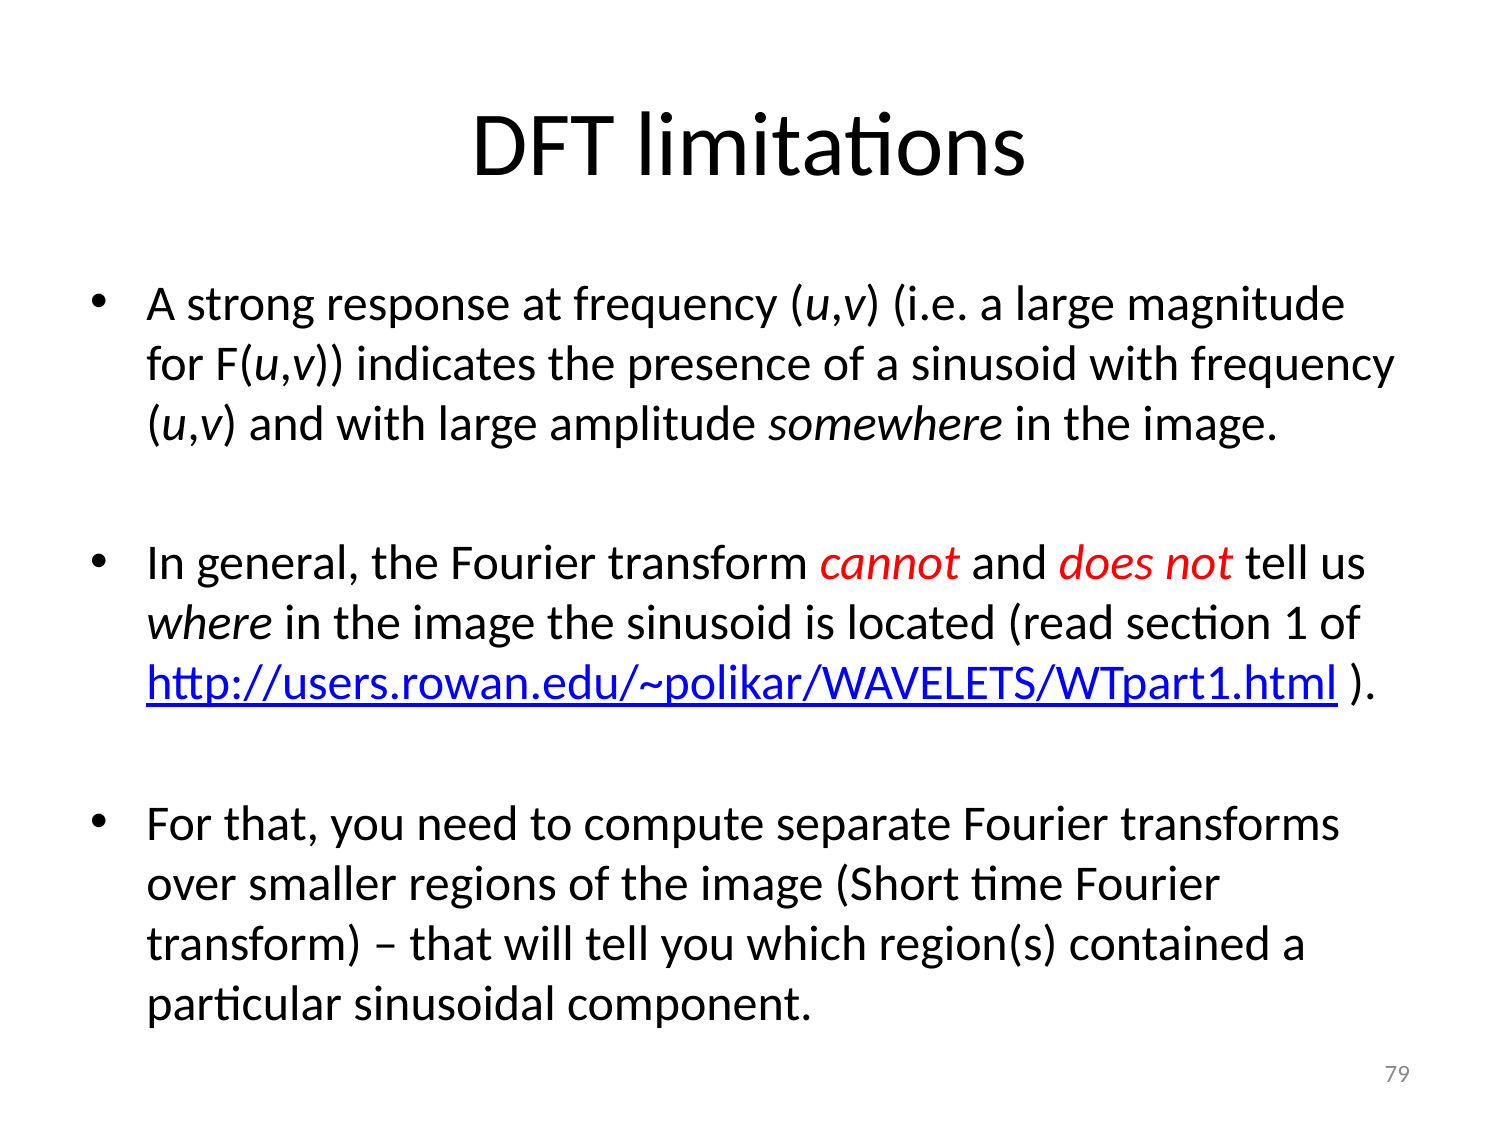

# DFT limitations
A strong response at frequency (u,v) (i.e. a large magnitude for F(u,v)) indicates the presence of a sinusoid with frequency (u,v) and with large amplitude somewhere in the image.

In general, the Fourier transform cannot and does not tell us where in the image the sinusoid is located (read section 1 of http://users.rowan.edu/~polikar/WAVELETS/WTpart1.html ).

For that, you need to compute separate Fourier transforms over smaller regions of the image (Short time Fourier transform) – that will tell you which region(s) contained a particular sinusoidal component.
79